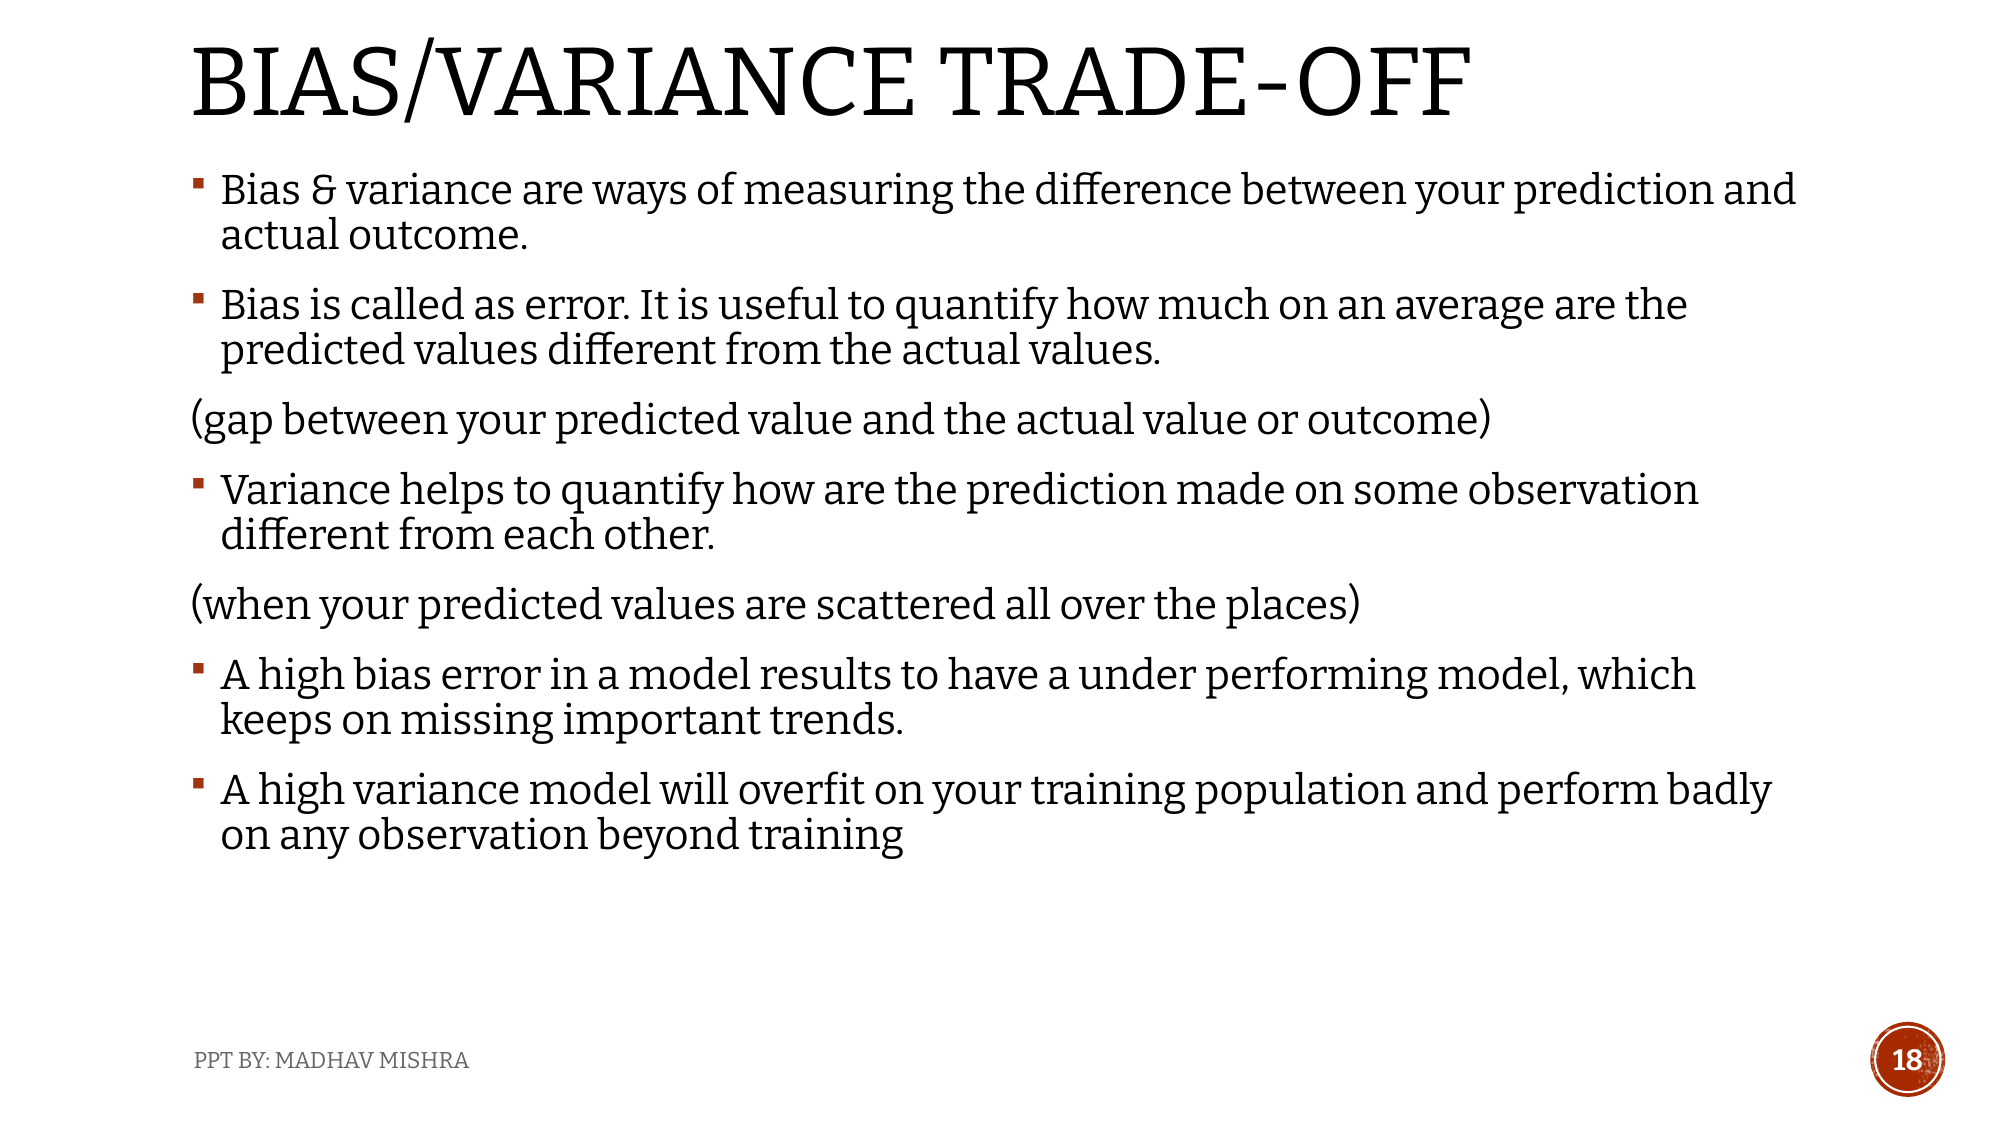

# Bias/Variance Trade-off
Bias & variance are ways of measuring the difference between your prediction and actual outcome.
Bias is called as error. It is useful to quantify how much on an average are the predicted values different from the actual values.
(gap between your predicted value and the actual value or outcome)
Variance helps to quantify how are the prediction made on some observation different from each other.
(when your predicted values are scattered all over the places)
A high bias error in a model results to have a under performing model, which keeps on missing important trends.
A high variance model will overfit on your training population and perform badly on any observation beyond training

PPT BY: MADHAV MISHRA
18